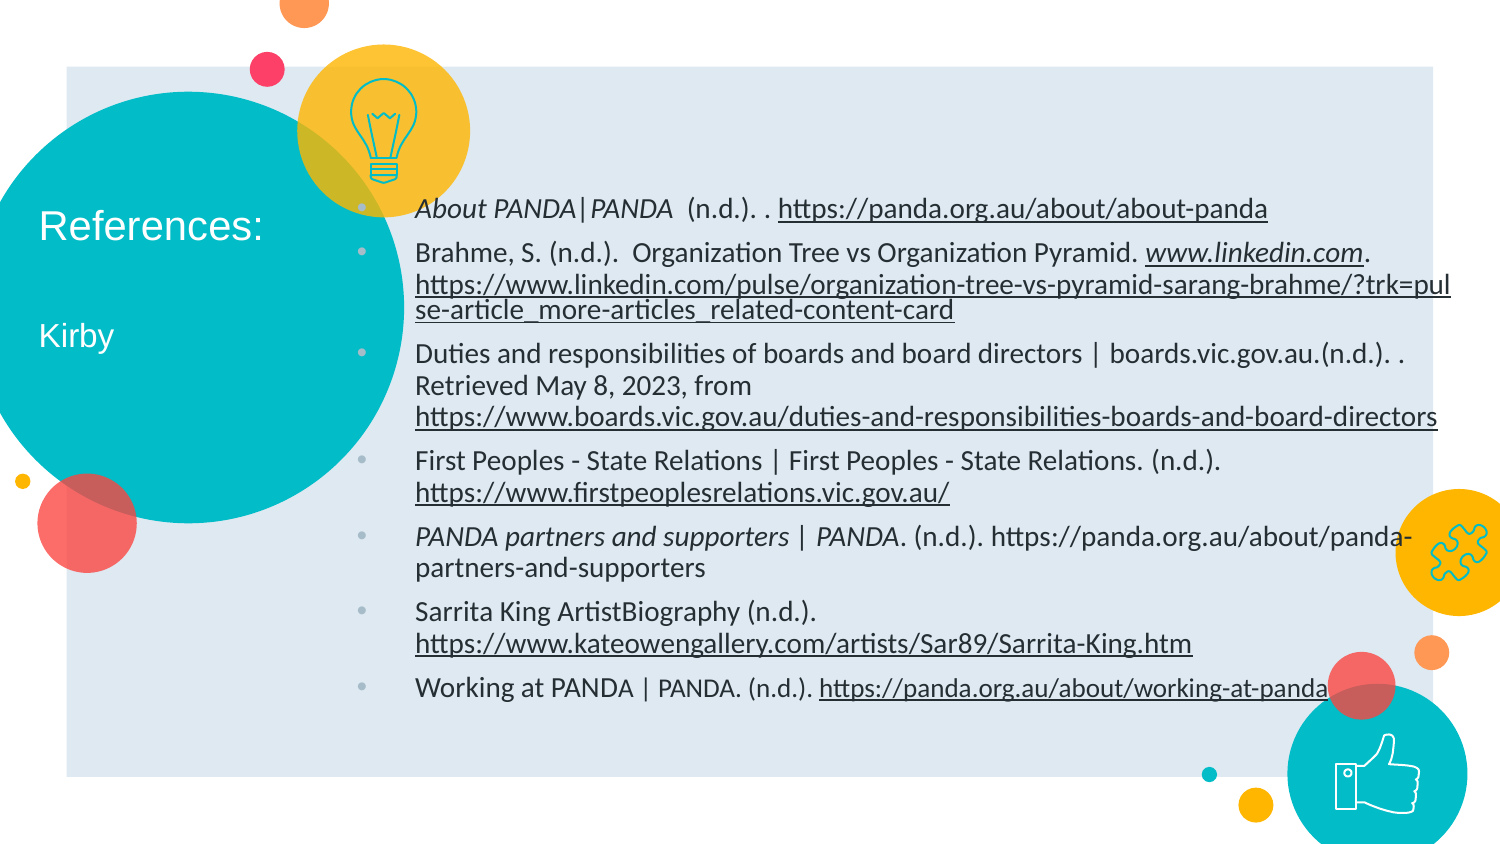

References:

Kirby

About PANDA|PANDA  (n.d.). . https://panda.org.au/about/about-panda
Brahme, S. (n.d.).  Organization Tree vs Organization Pyramid. www.linkedin.com. https://www.linkedin.com/pulse/organization-tree-vs-pyramid-sarang-brahme/?trk=pulse-article_more-articles_related-content-card
Duties and responsibilities of boards and board directors | boards.vic.gov.au.(n.d.). .   Retrieved May 8, 2023, from https://www.boards.vic.gov.au/duties-and-responsibilities-boards-and-board-directors
First Peoples - State Relations | First Peoples - State Relations. (n.d.). https://www.firstpeoplesrelations.vic.gov.au/
PANDA partners and supporters | PANDA. (n.d.). https://panda.org.au/about/panda-partners-and-supporters
Sarrita King ArtistBiography (n.d.). https://www.kateowengallery.com/artists/Sar89/Sarrita-King.htm
Working at PANDA | PANDA. (n.d.). https://panda.org.au/about/working-at-panda